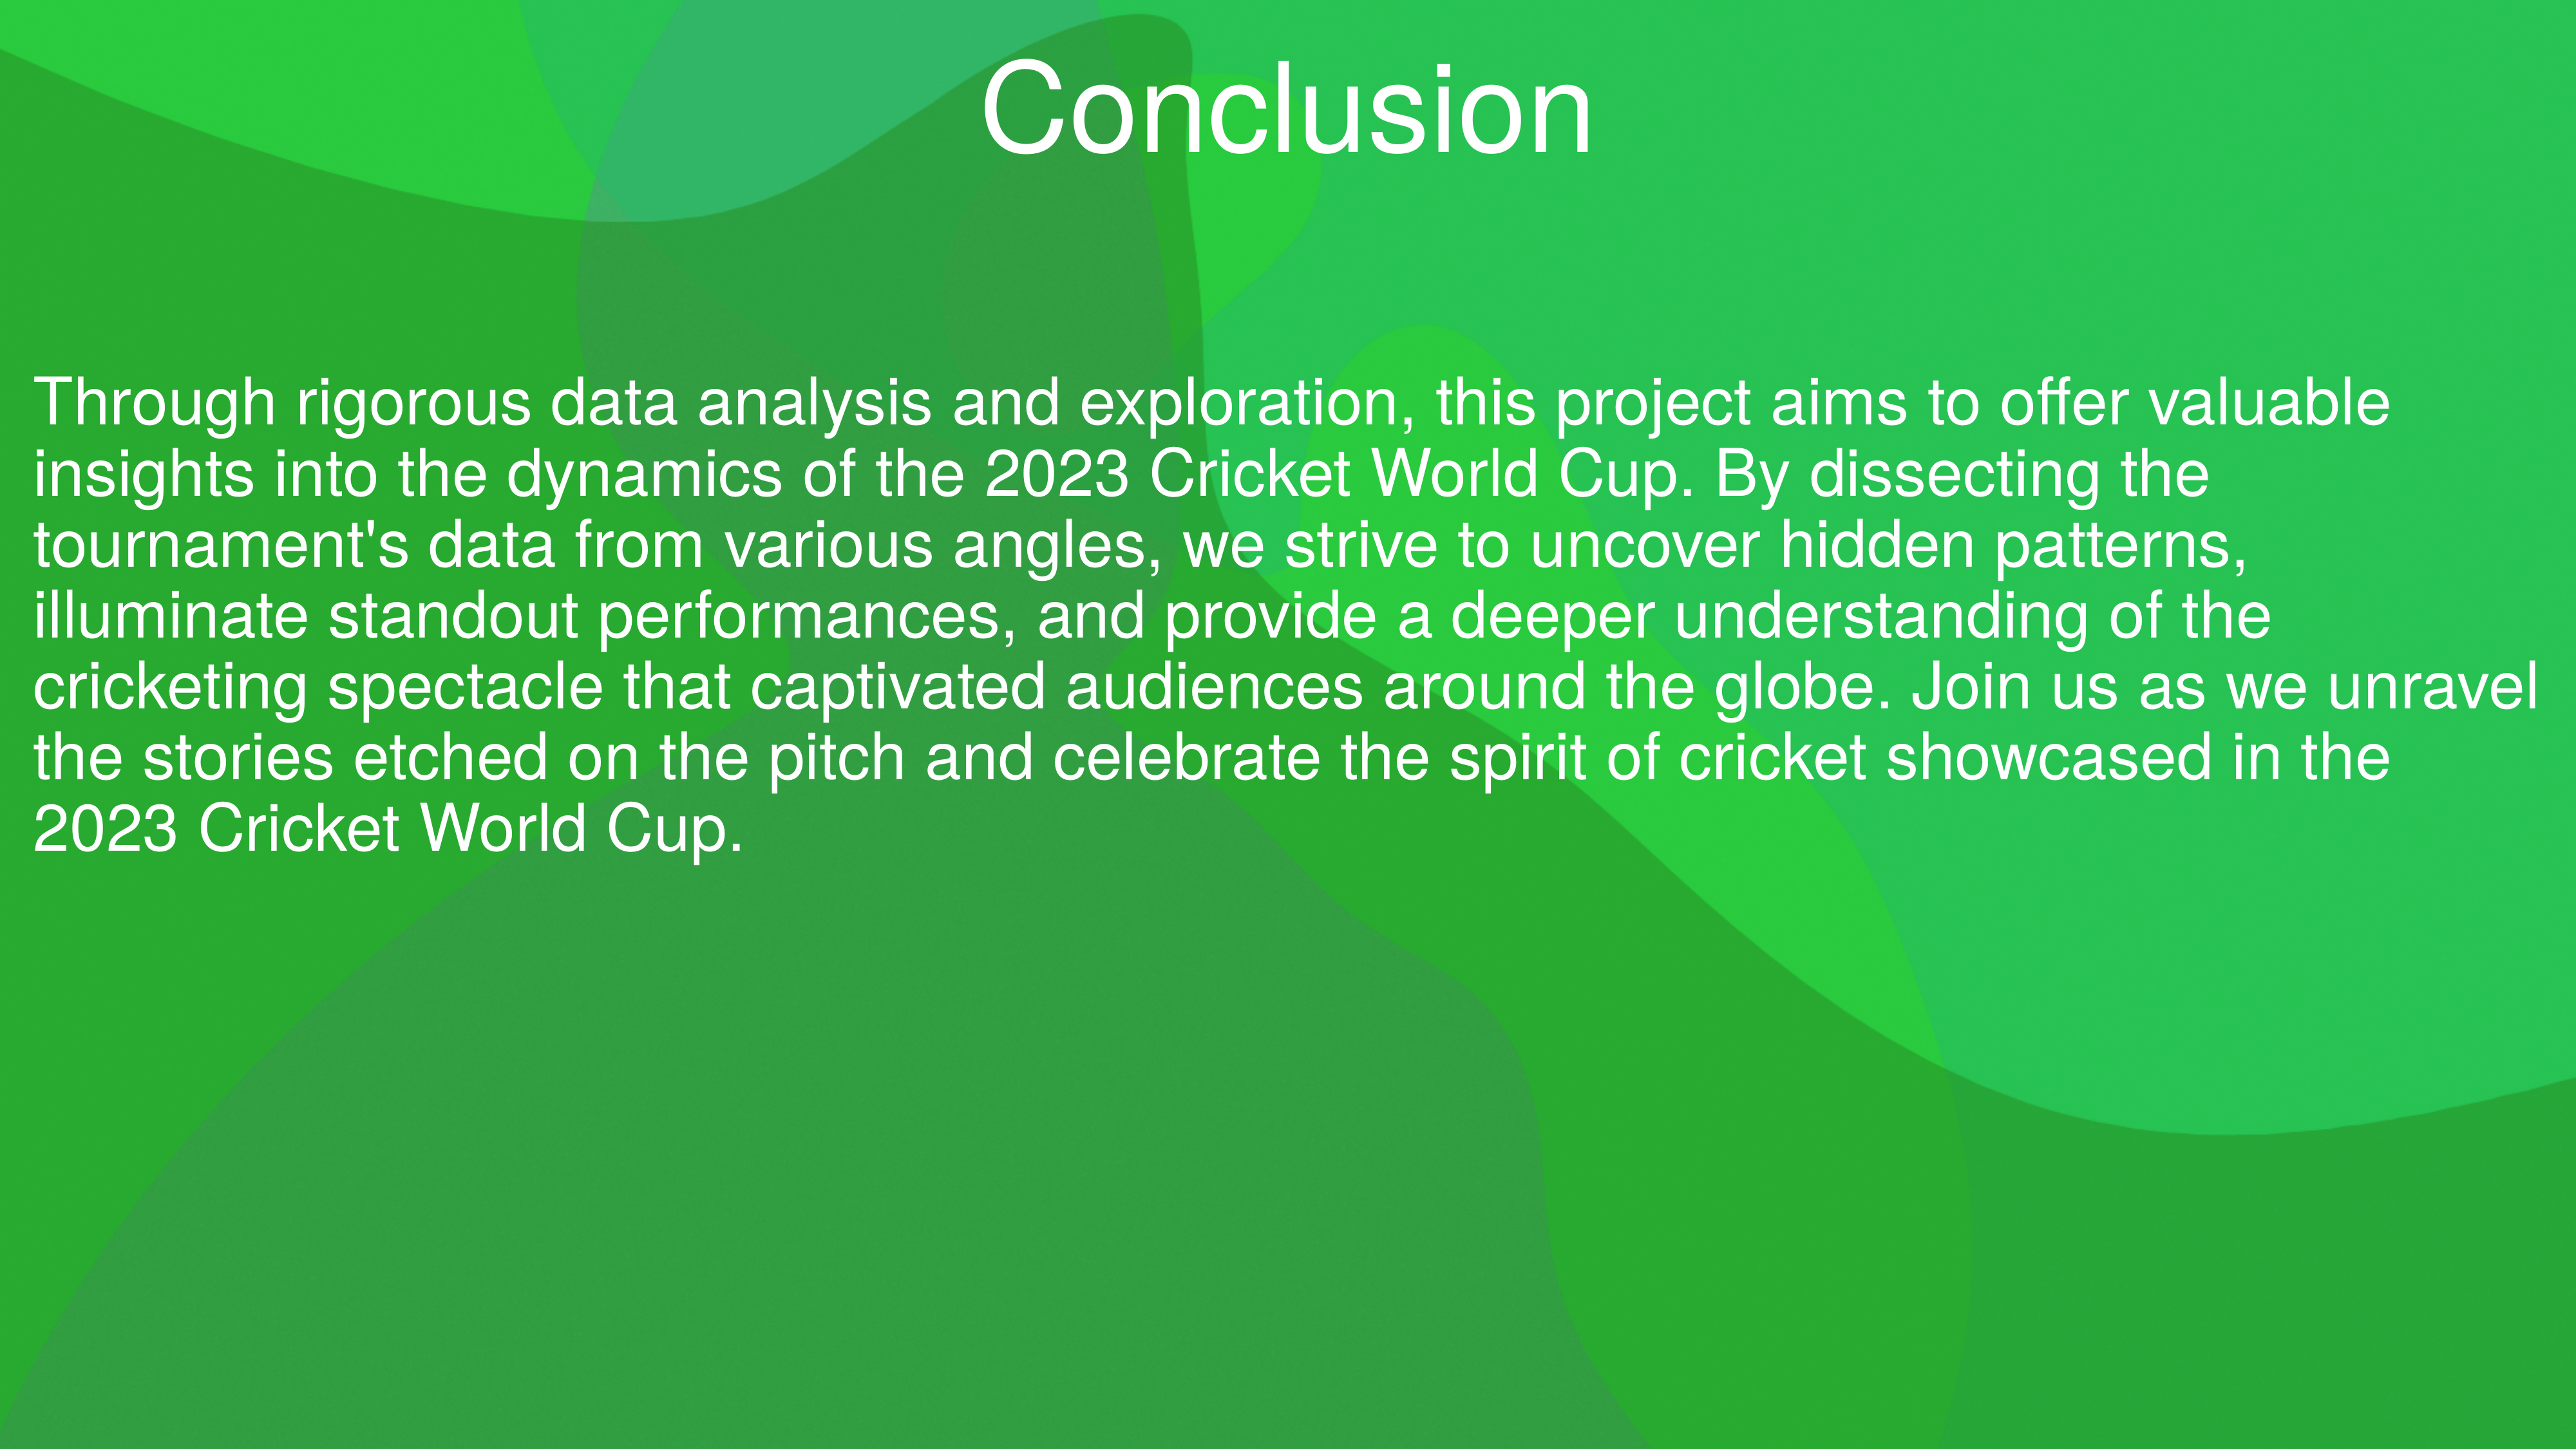

Conclusion

Through rigorous data analysis and exploration, this project aims to offer valuable insights into the dynamics of the 2023 Cricket World Cup. By dissecting the tournament's data from various angles, we strive to uncover hidden patterns, illuminate standout performances, and provide a deeper understanding of the cricketing spectacle that captivated audiences around the globe. Join us as we unravel the stories etched on the pitch and celebrate the spirit of cricket showcased in the 2023 Cricket World Cup.